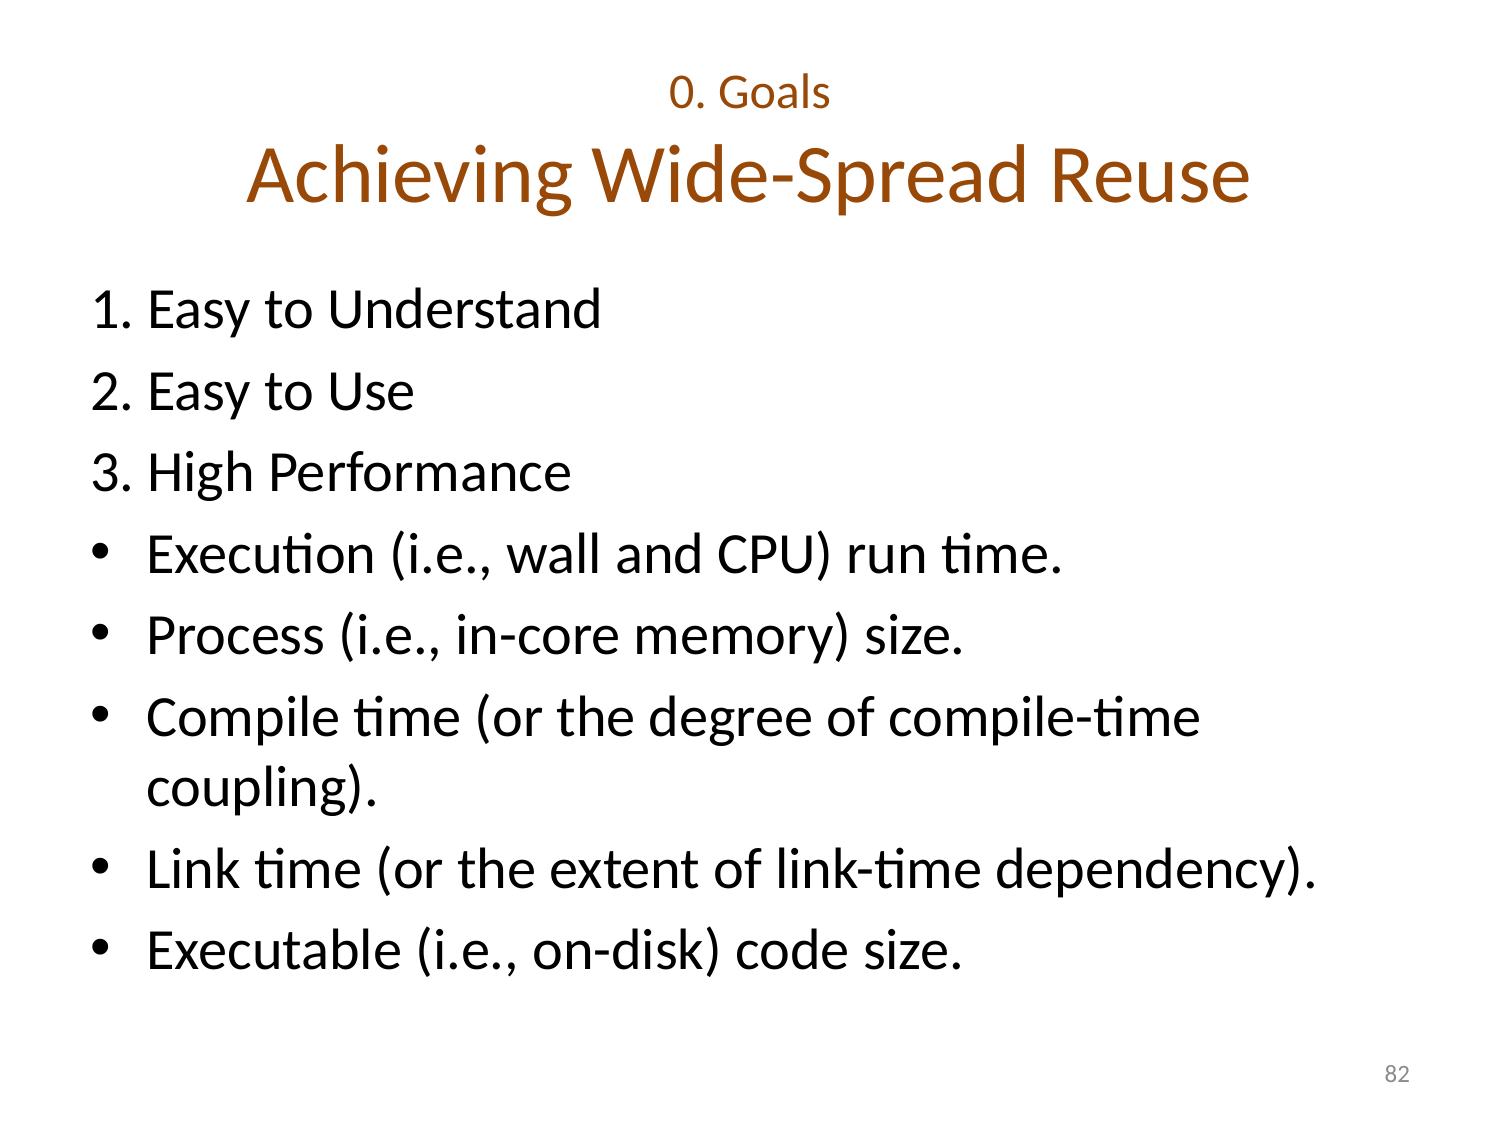

# 0. Goals Achieving Wide-Spread Reuse
1. Easy to Understand
2. Easy to Use
3. High Performance
Execution (i.e., wall and CPU) run time.
Process (i.e., in-core memory) size.
Compile time (or the degree of compile-time coupling).
Link time (or the extent of link-time dependency).
Executable (i.e., on-disk) code size.

82